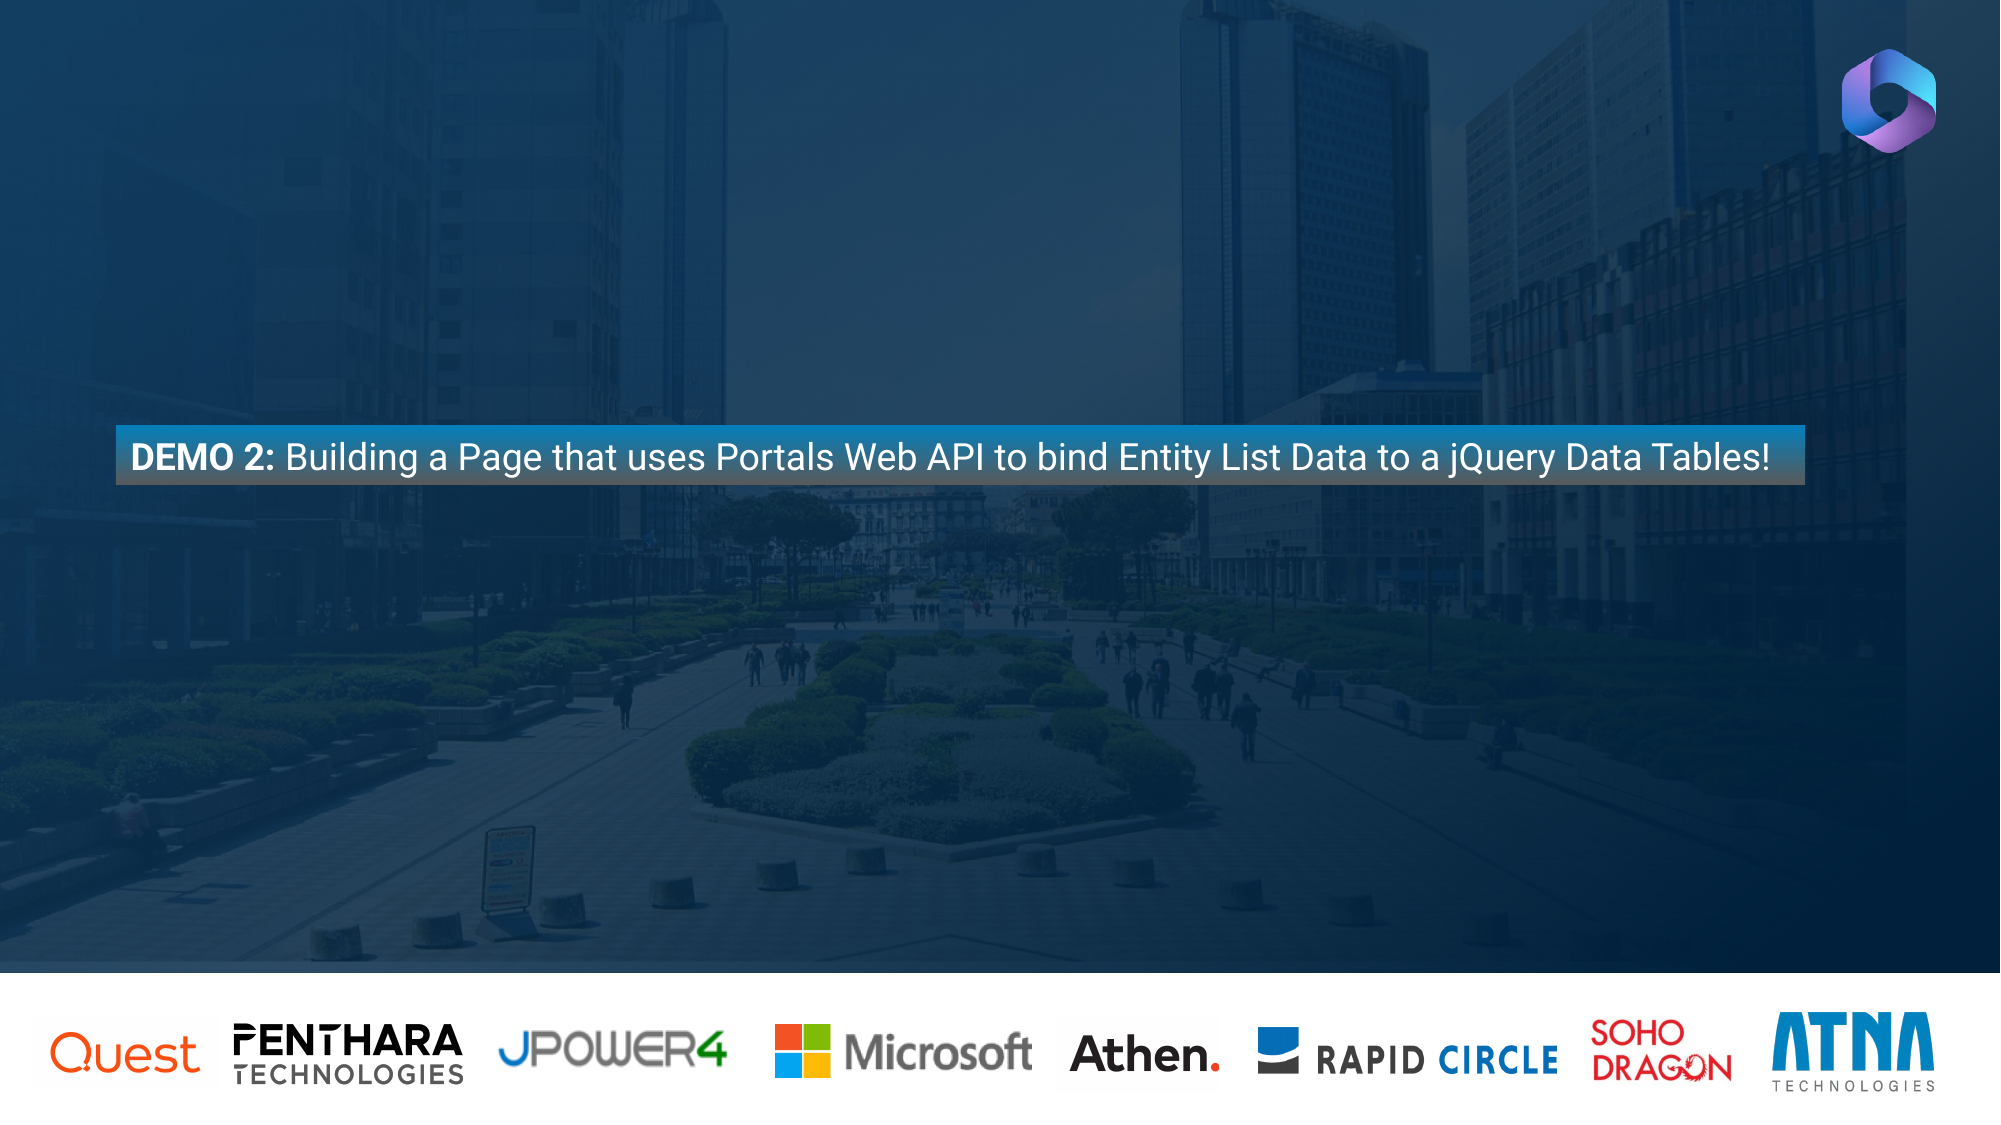

DEMO 2: Building a Page that uses Portals Web API to bind Entity List Data to a jQuery Data Tables!